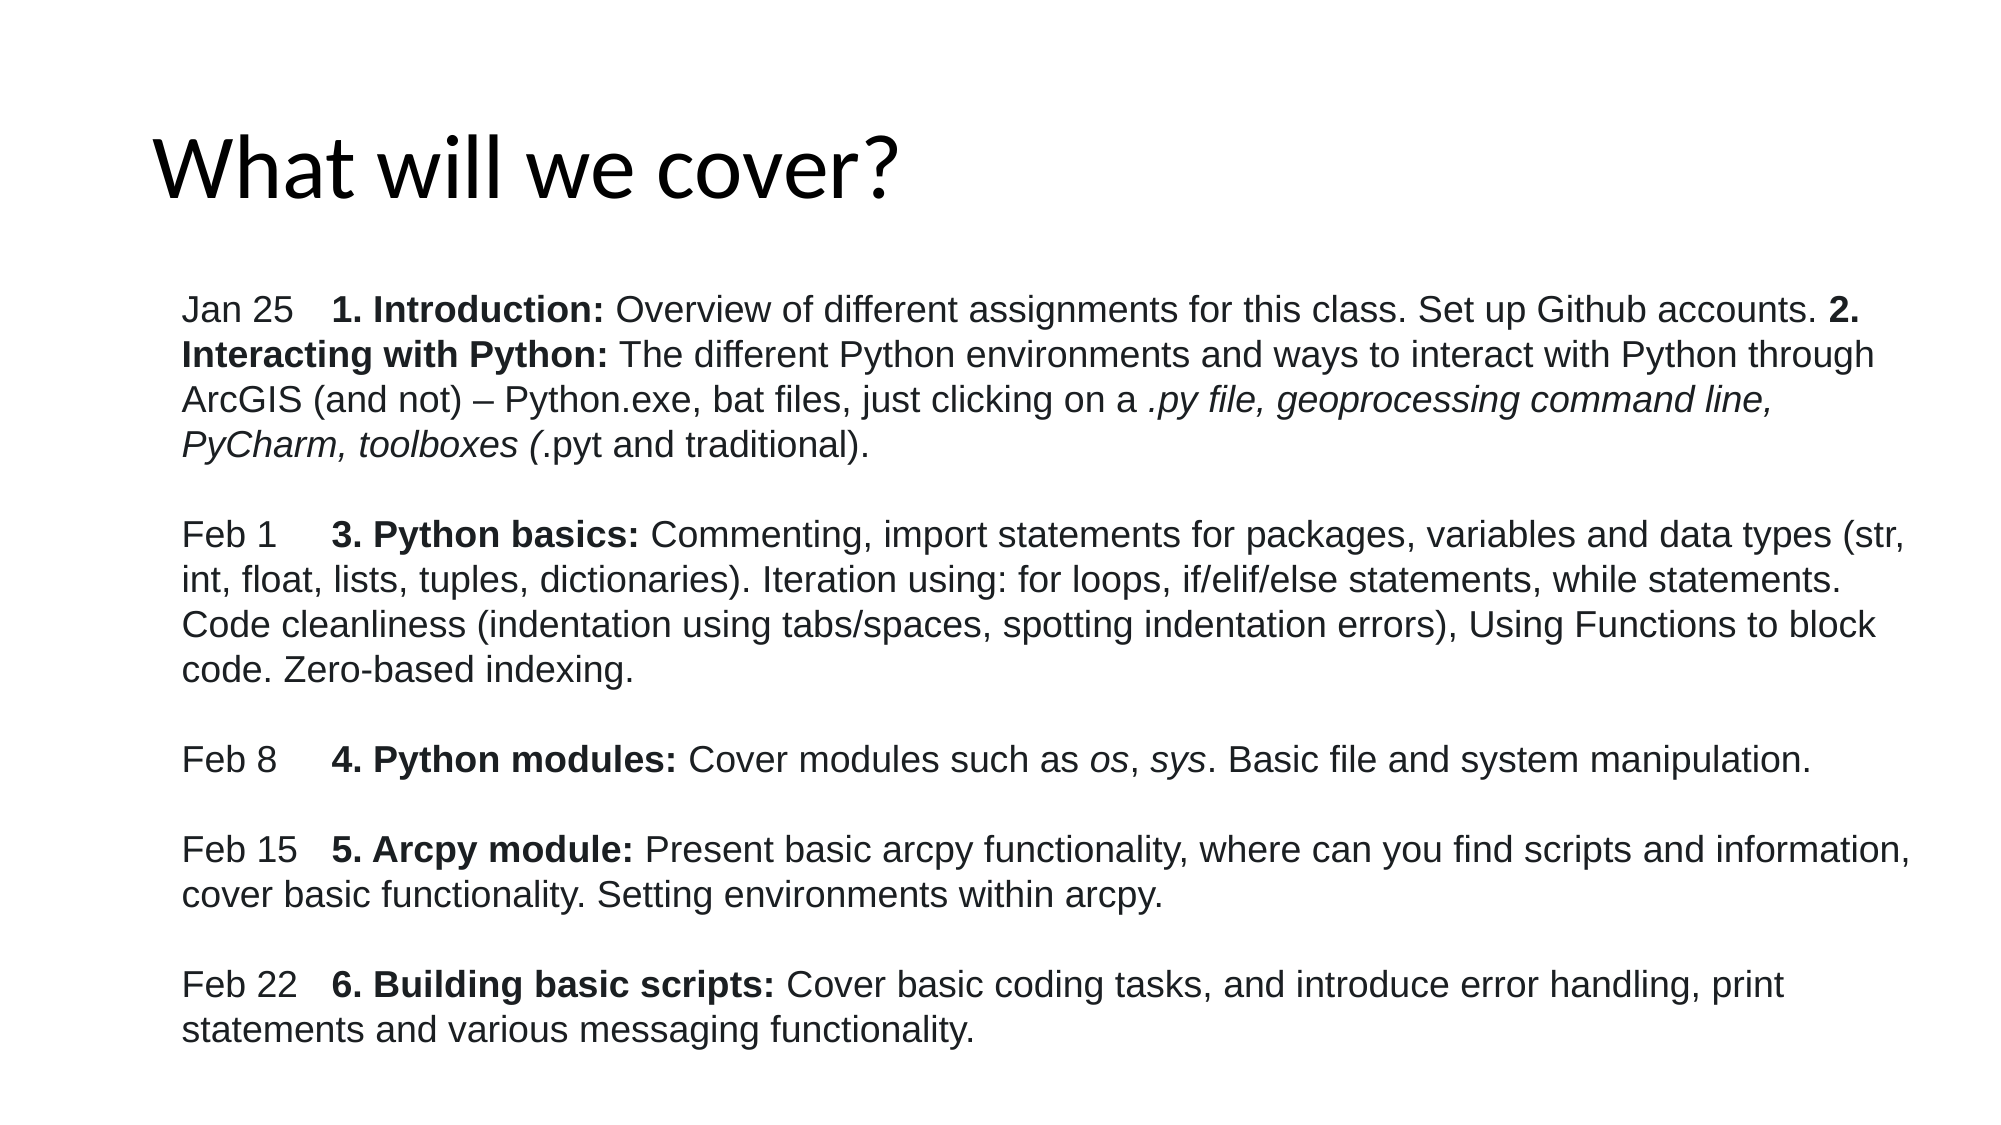

# What will we cover?
Jan 25	1. Introduction: Overview of different assignments for this class. Set up Github accounts. 2. Interacting with Python: The different Python environments and ways to interact with Python through ArcGIS (and not) – Python.exe, bat files, just clicking on a .py file, geoprocessing command line, PyCharm, toolboxes (.pyt and traditional).

Feb 1	3. Python basics: Commenting, import statements for packages, variables and data types (str, int, float, lists, tuples, dictionaries). Iteration using: for loops, if/elif/else statements, while statements. Code cleanliness (indentation using tabs/spaces, spotting indentation errors), Using Functions to block code. Zero-based indexing.

Feb 8	4. Python modules: Cover modules such as os, sys. Basic file and system manipulation.

Feb 15	5. Arcpy module: Present basic arcpy functionality, where can you find scripts and information, cover basic functionality. Setting environments within arcpy.

Feb 22	6. Building basic scripts: Cover basic coding tasks, and introduce error handling, print statements and various messaging functionality.